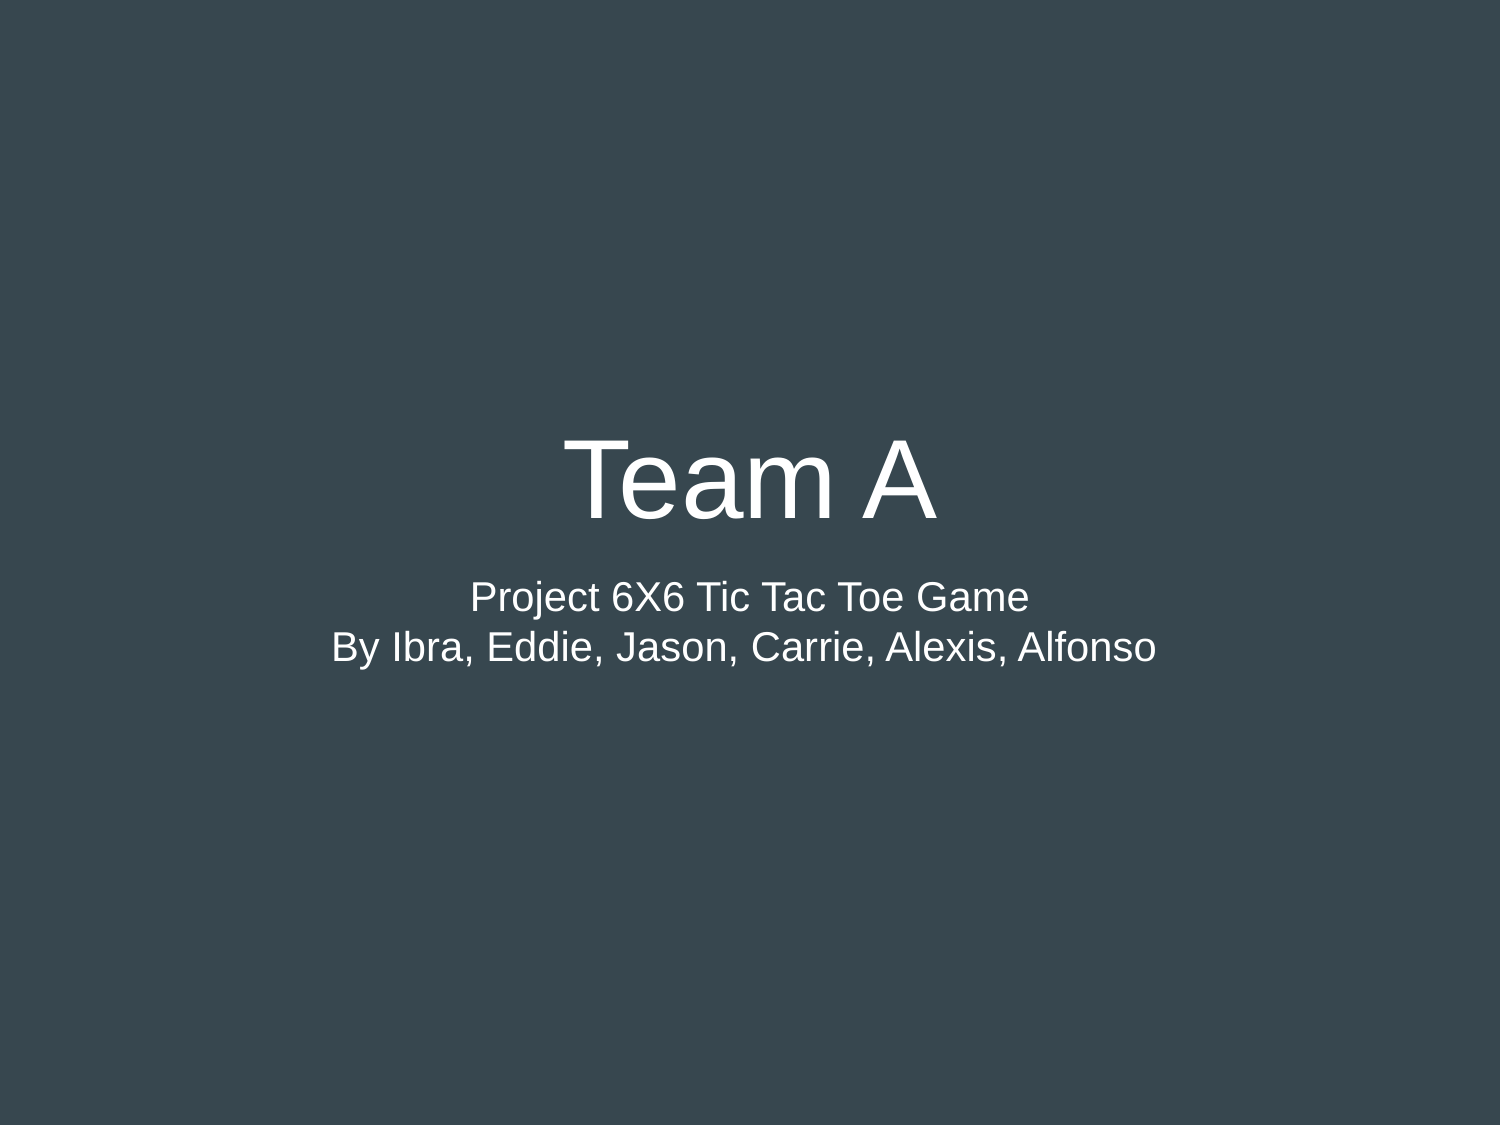

Team A
Project 6X6 Tic Tac Toe Game
By Ibra, Eddie, Jason, Carrie, Alexis, Alfonso